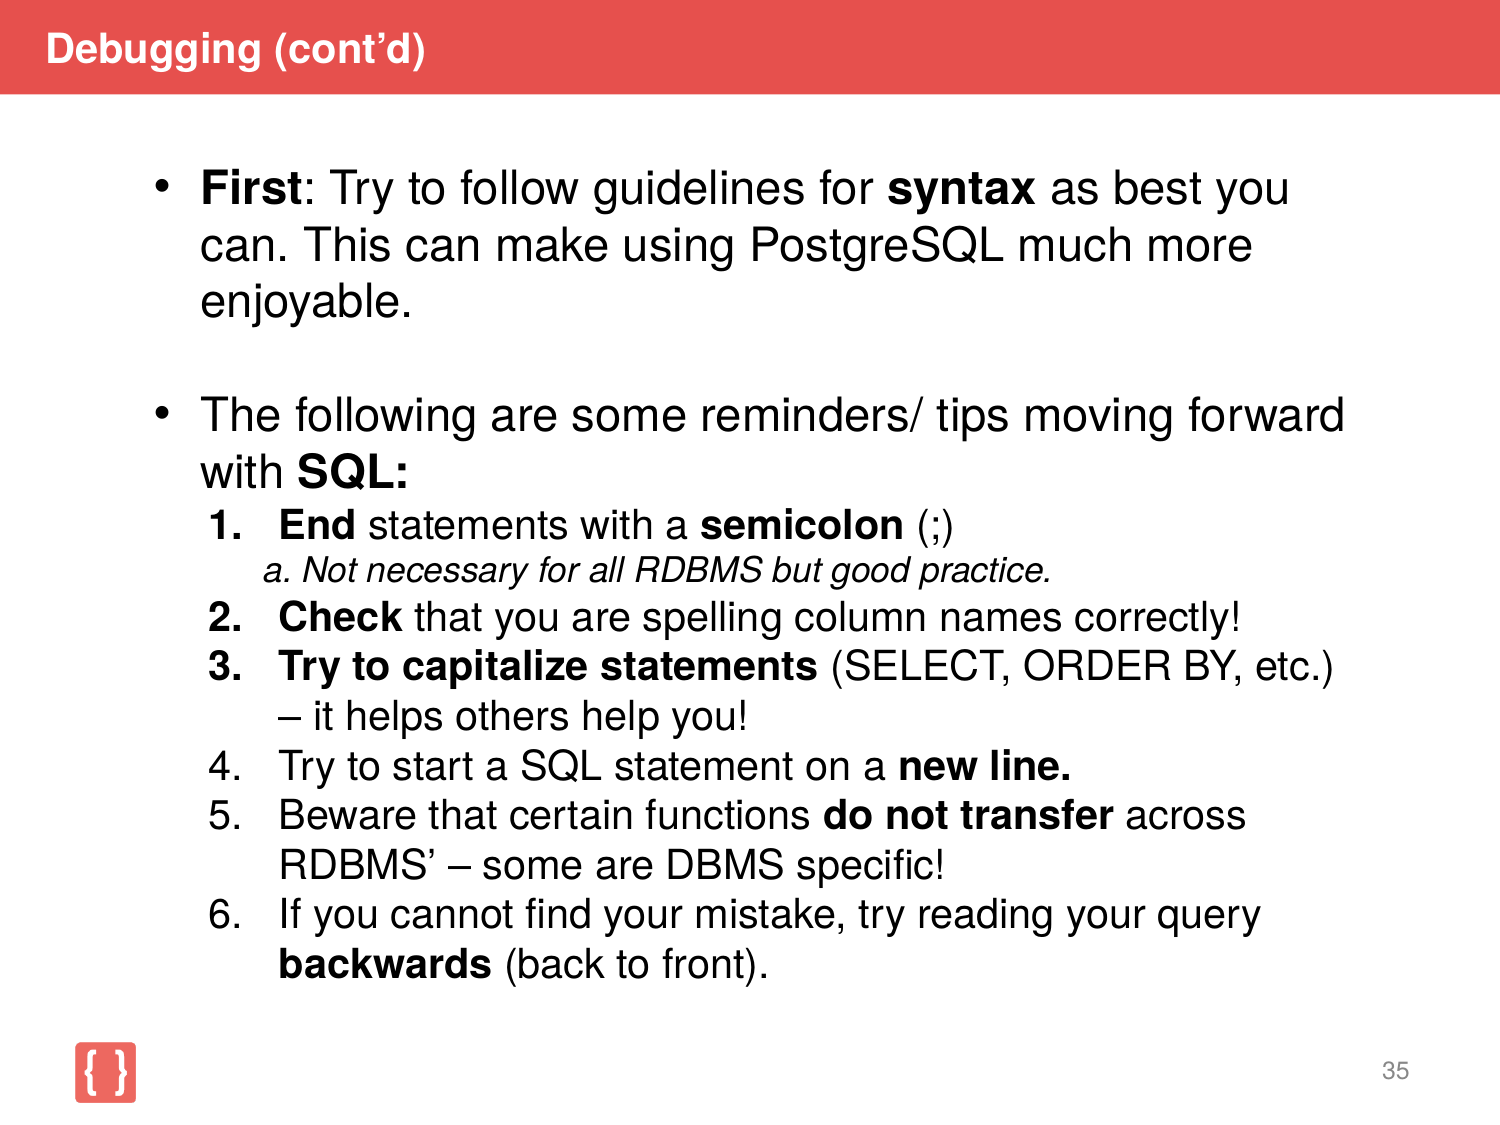

# Debugging (cont’d)
First: Try to follow guidelines for syntax as best you can. This can make using PostgreSQL much more enjoyable.

The following are some reminders/ tips moving forward with SQL:
End statements with a semicolon (;)
a. Not necessary for all RDBMS but good practice.
Check that you are spelling column names correctly!
Try to capitalize statements (SELECT, ORDER BY, etc.) – it helps others help you!
Try to start a SQL statement on a new line.
Beware that certain functions do not transfer across RDBMS’ – some are DBMS specific!
If you cannot find your mistake, try reading your query backwards (back to front).

35